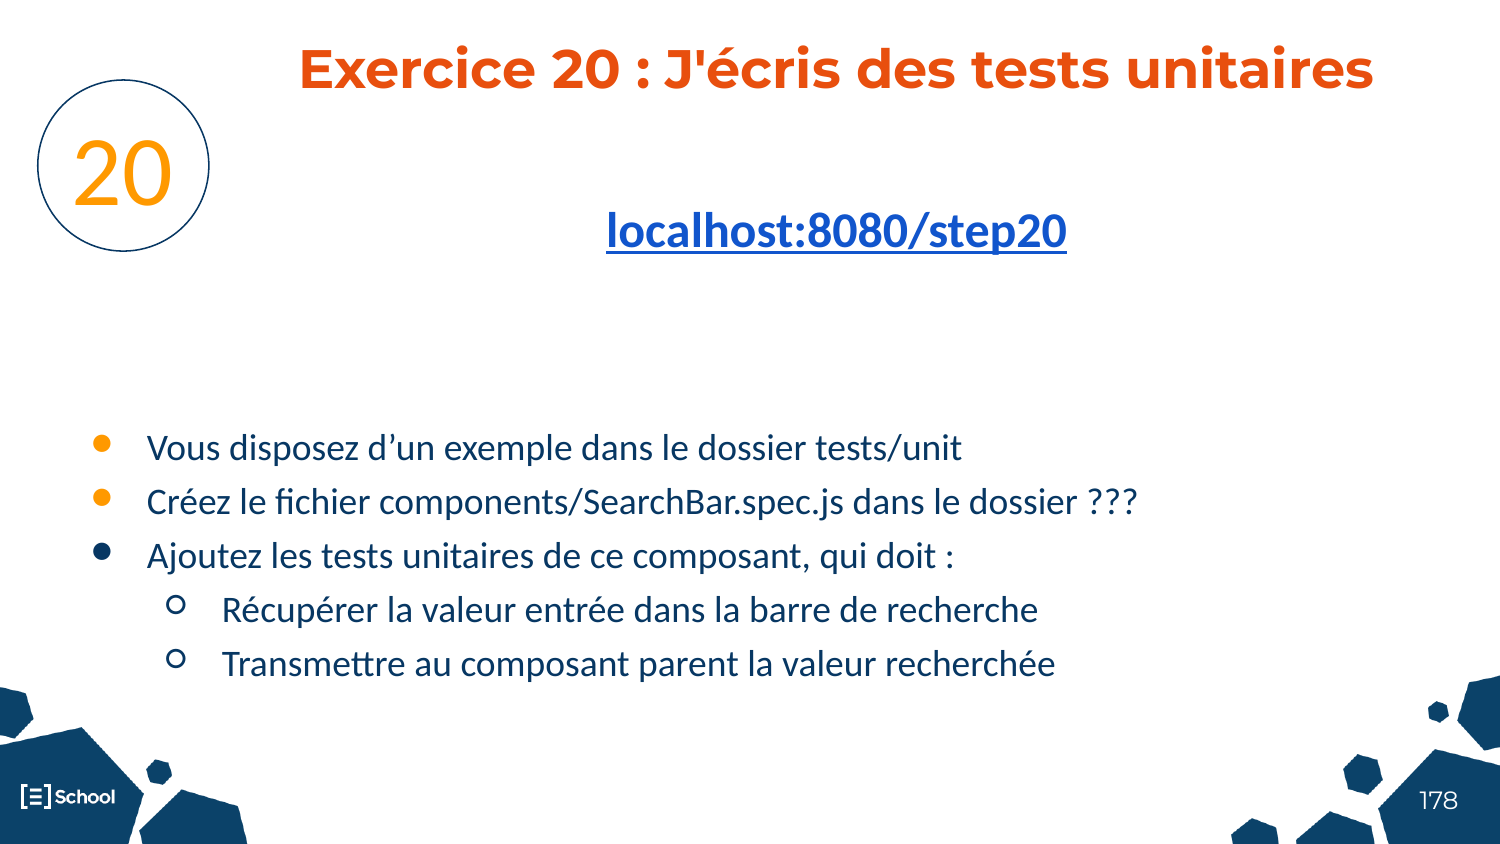

Exercice 20 : J'écris des tests unitaires

20
localhost:8080/step20

Vous disposez d’un exemple dans le dossier tests/unit
Créez le fichier components/SearchBar.spec.js dans le dossier ???
Ajoutez les tests unitaires de ce composant, qui doit :
Récupérer la valeur entrée dans la barre de recherche
Transmettre au composant parent la valeur recherchée

178